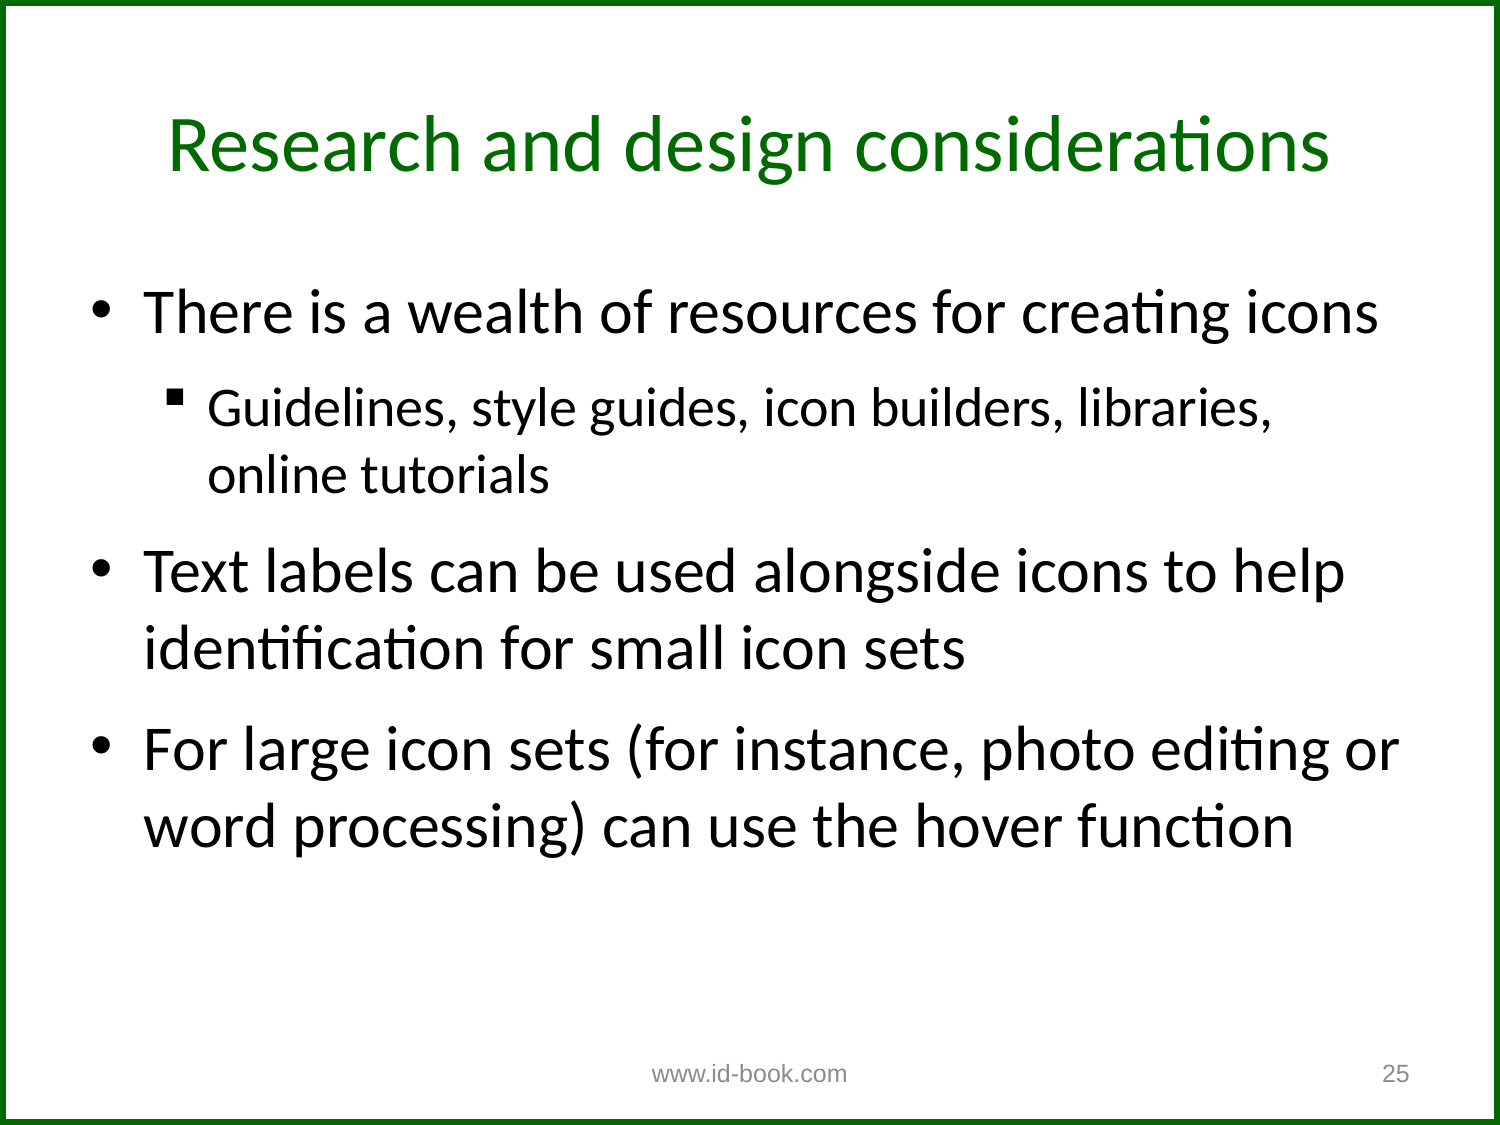

Research and design considerations
There is a wealth of resources for creating icons
Guidelines, style guides, icon builders, libraries, online tutorials
Text labels can be used alongside icons to help identification for small icon sets
For large icon sets (for instance, photo editing or word processing) can use the hover function
www.id-book.com
25